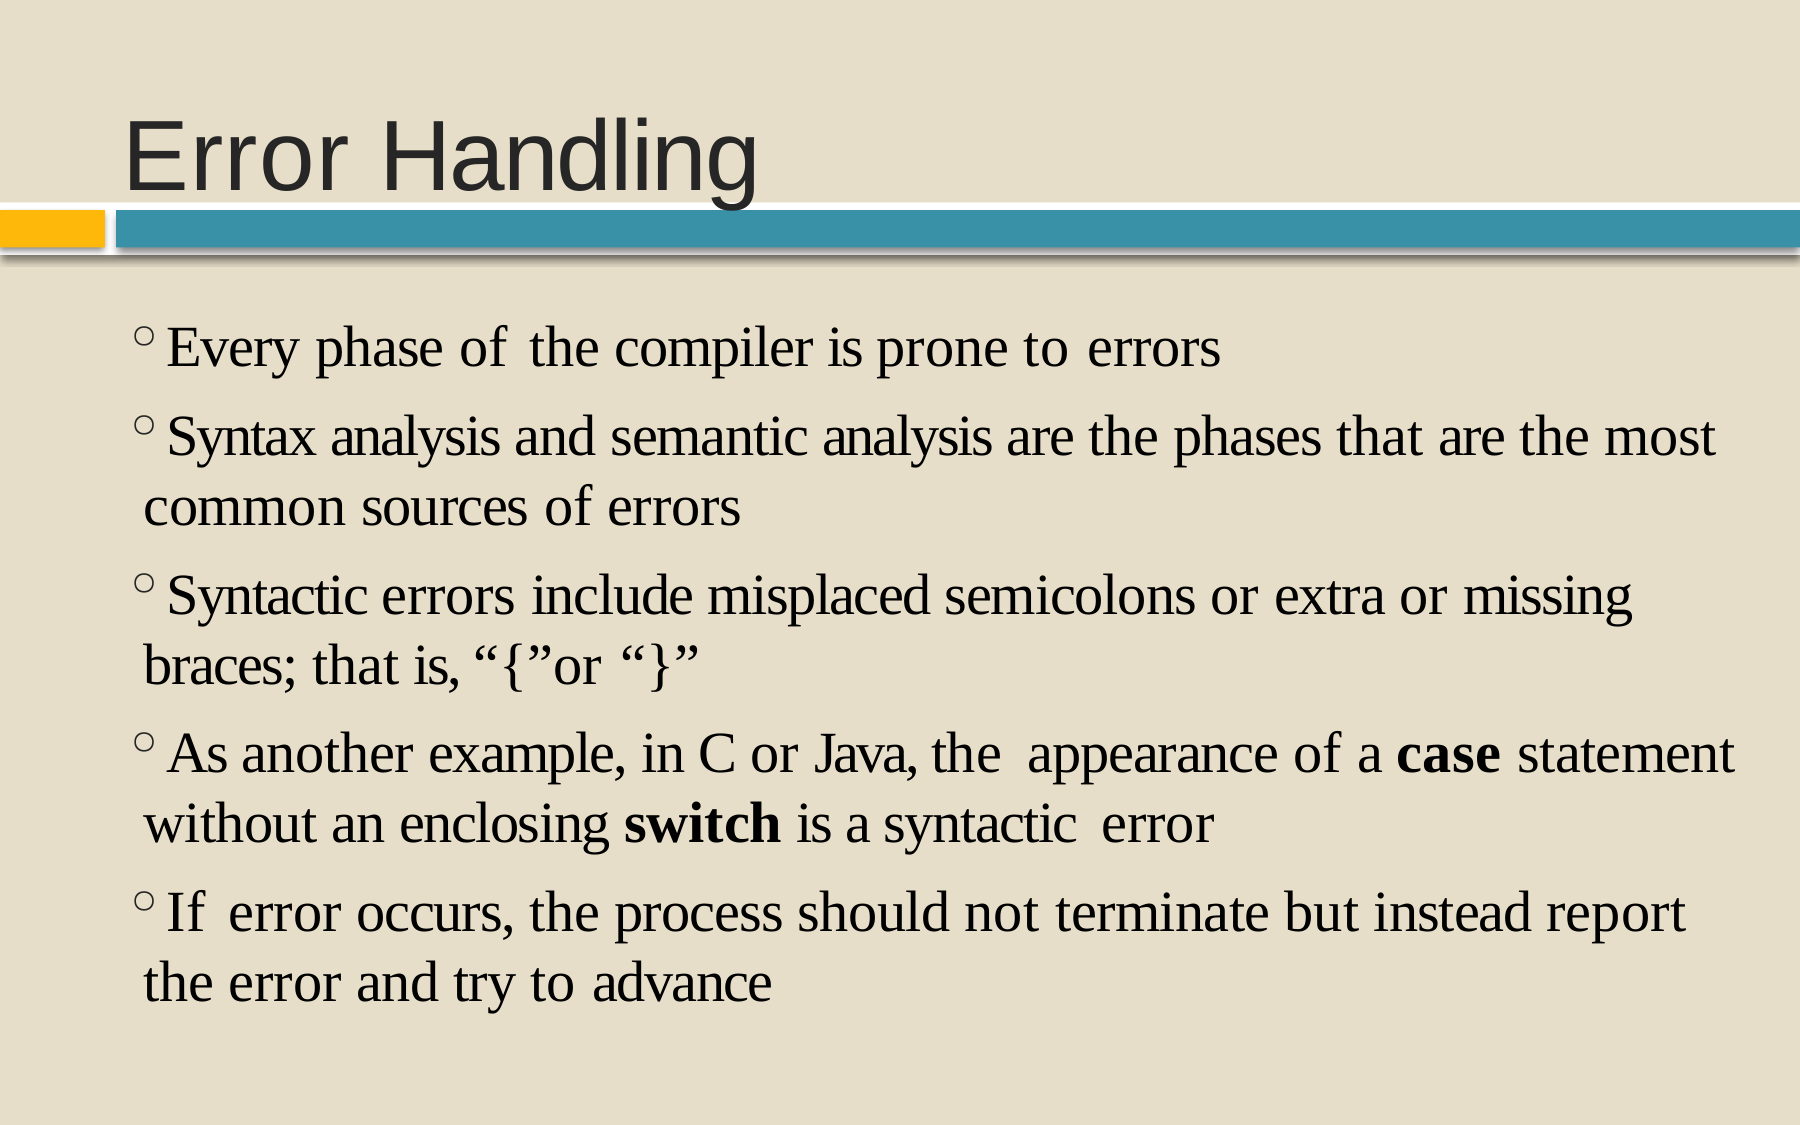

# Error Handling
Every phase of	the compiler is prone to errors
Syntax analysis and semantic analysis are the phases that are the most  common sources of errors
Syntactic errors include misplaced semicolons or extra or missing  braces; that is, “{”or “}”
As another example, in C or Java, the appearance of	a case statement  without an enclosing switch is a syntactic error
If	error occurs, the process should not terminate but instead report  the error and try to advance